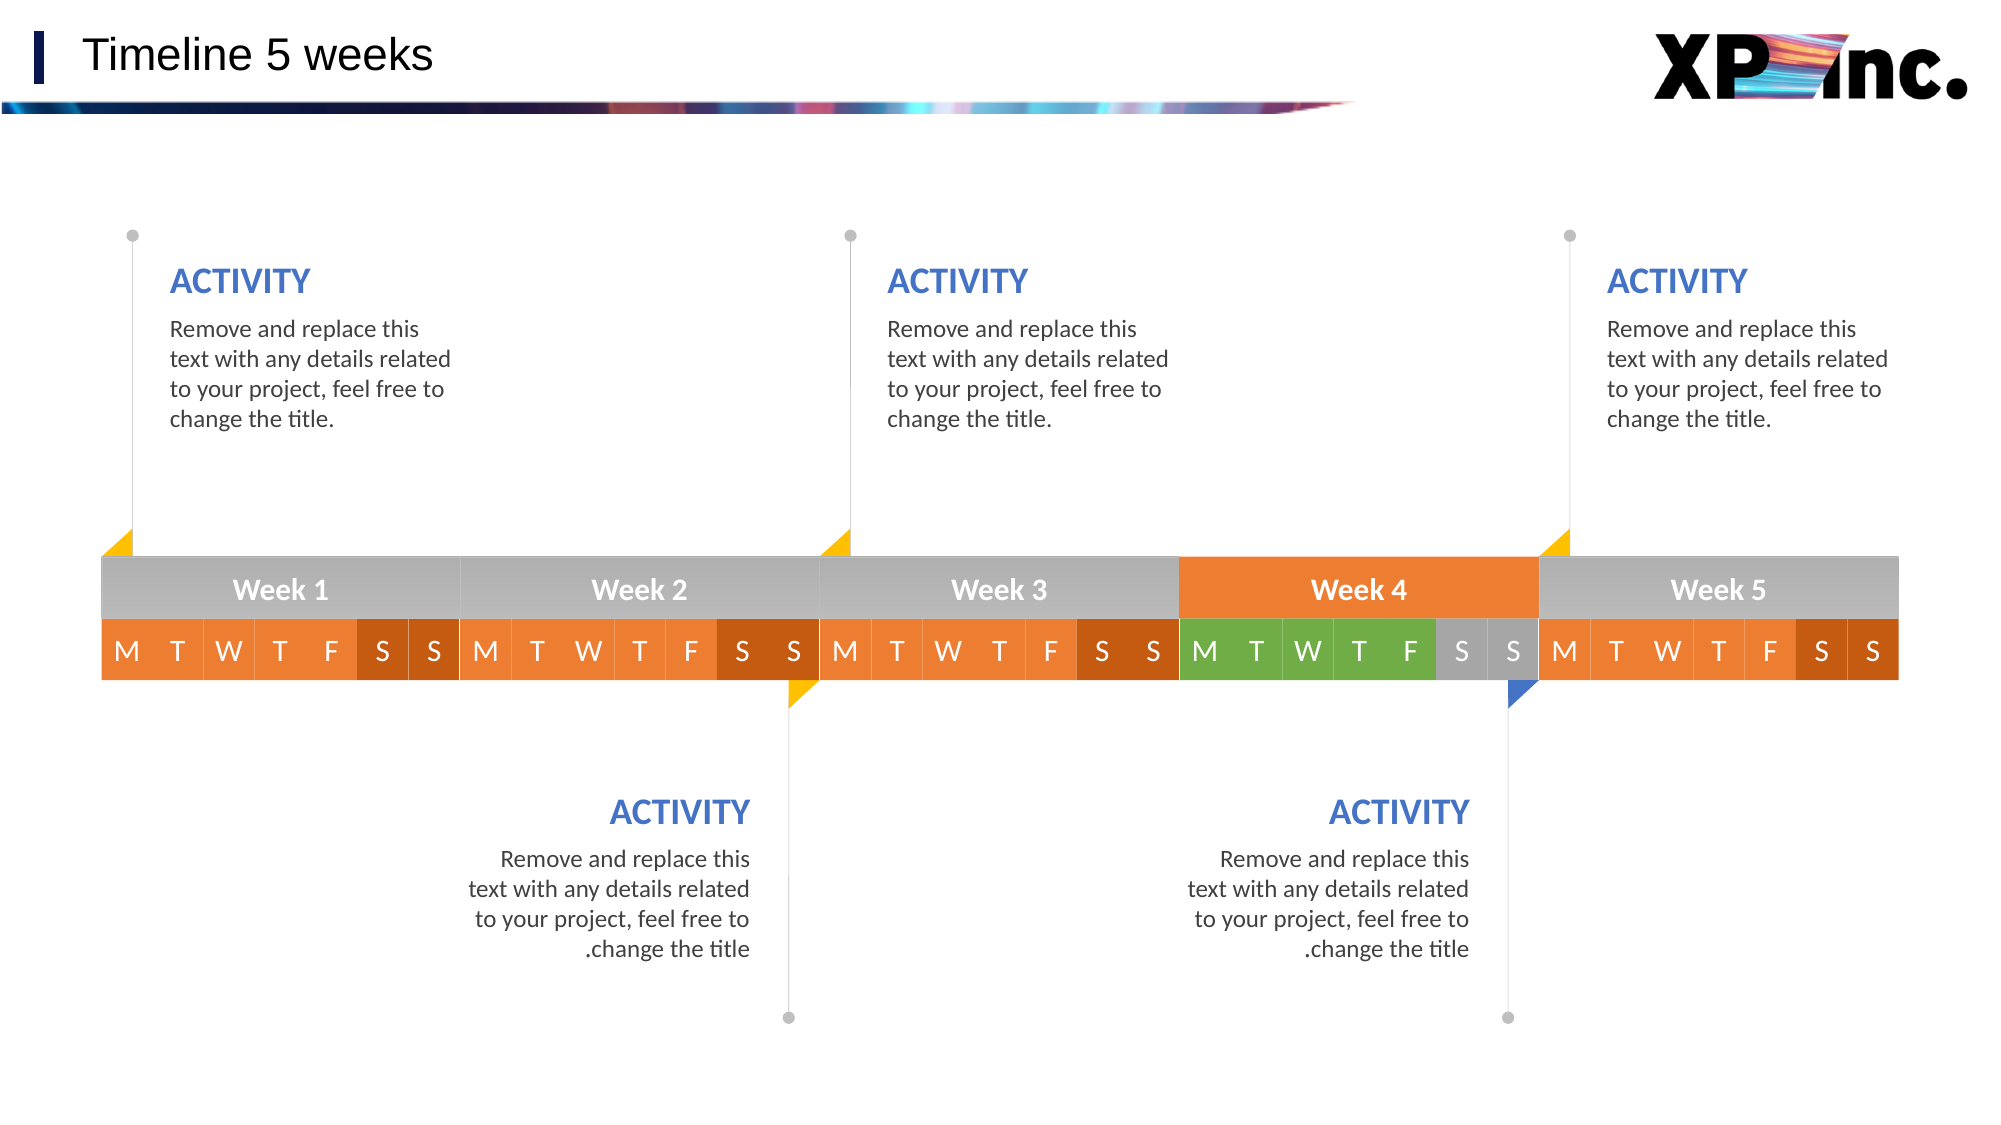

# Timeline 5 weeks

Week 1
Week 2
Week 3
Week 4
Week 5
M
T
W
T
F
S
S
M
T
W
T
F
S
S
M
T
W
T
F
S
S
M
T
W
T
F
S
S
M
T
W
T
F
S
S

ACTIVITY
Remove and replace this text with any details related to your project, feel free to change the title.
ACTIVITY
Remove and replace this text with any details related to your project, feel free to change the title.

ACTIVITY
Remove and replace this text with any details related to your project, feel free to change the title.

ACTIVITY
Remove and replace this text with any details related to your project, feel free to change the title.

ACTIVITY
Remove and replace this text with any details related to your project, feel free to change the title.